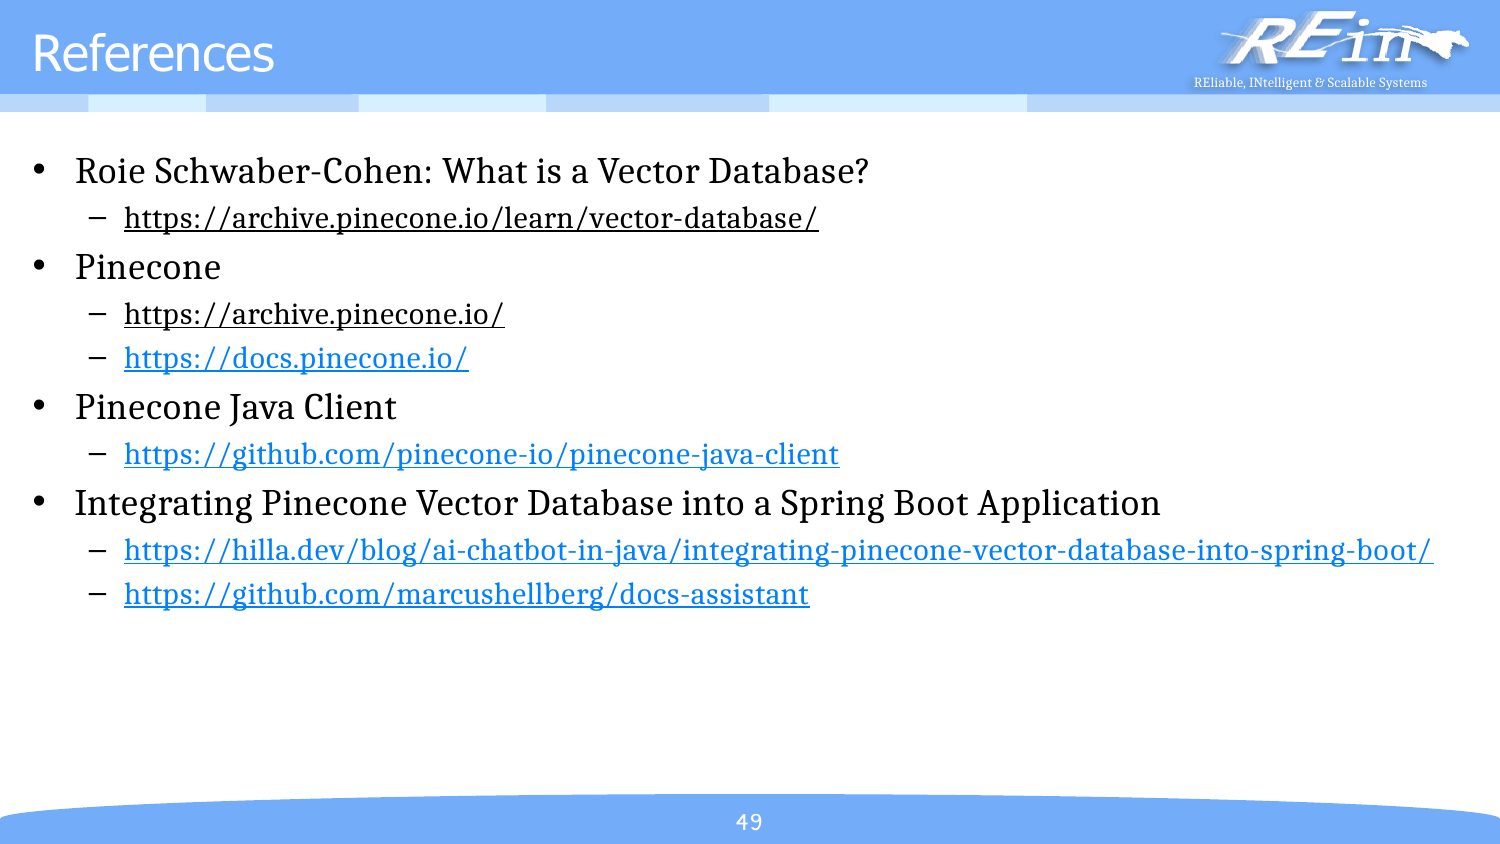

# References
Roie Schwaber-Cohen: What is a Vector Database?
https://archive.pinecone.io/learn/vector-database/
Pinecone
https://archive.pinecone.io/
https://docs.pinecone.io/
Pinecone Java Client
https://github.com/pinecone-io/pinecone-java-client
Integrating Pinecone Vector Database into a Spring Boot Application
https://hilla.dev/blog/ai-chatbot-in-java/integrating-pinecone-vector-database-into-spring-boot/
https://github.com/marcushellberg/docs-assistant
49